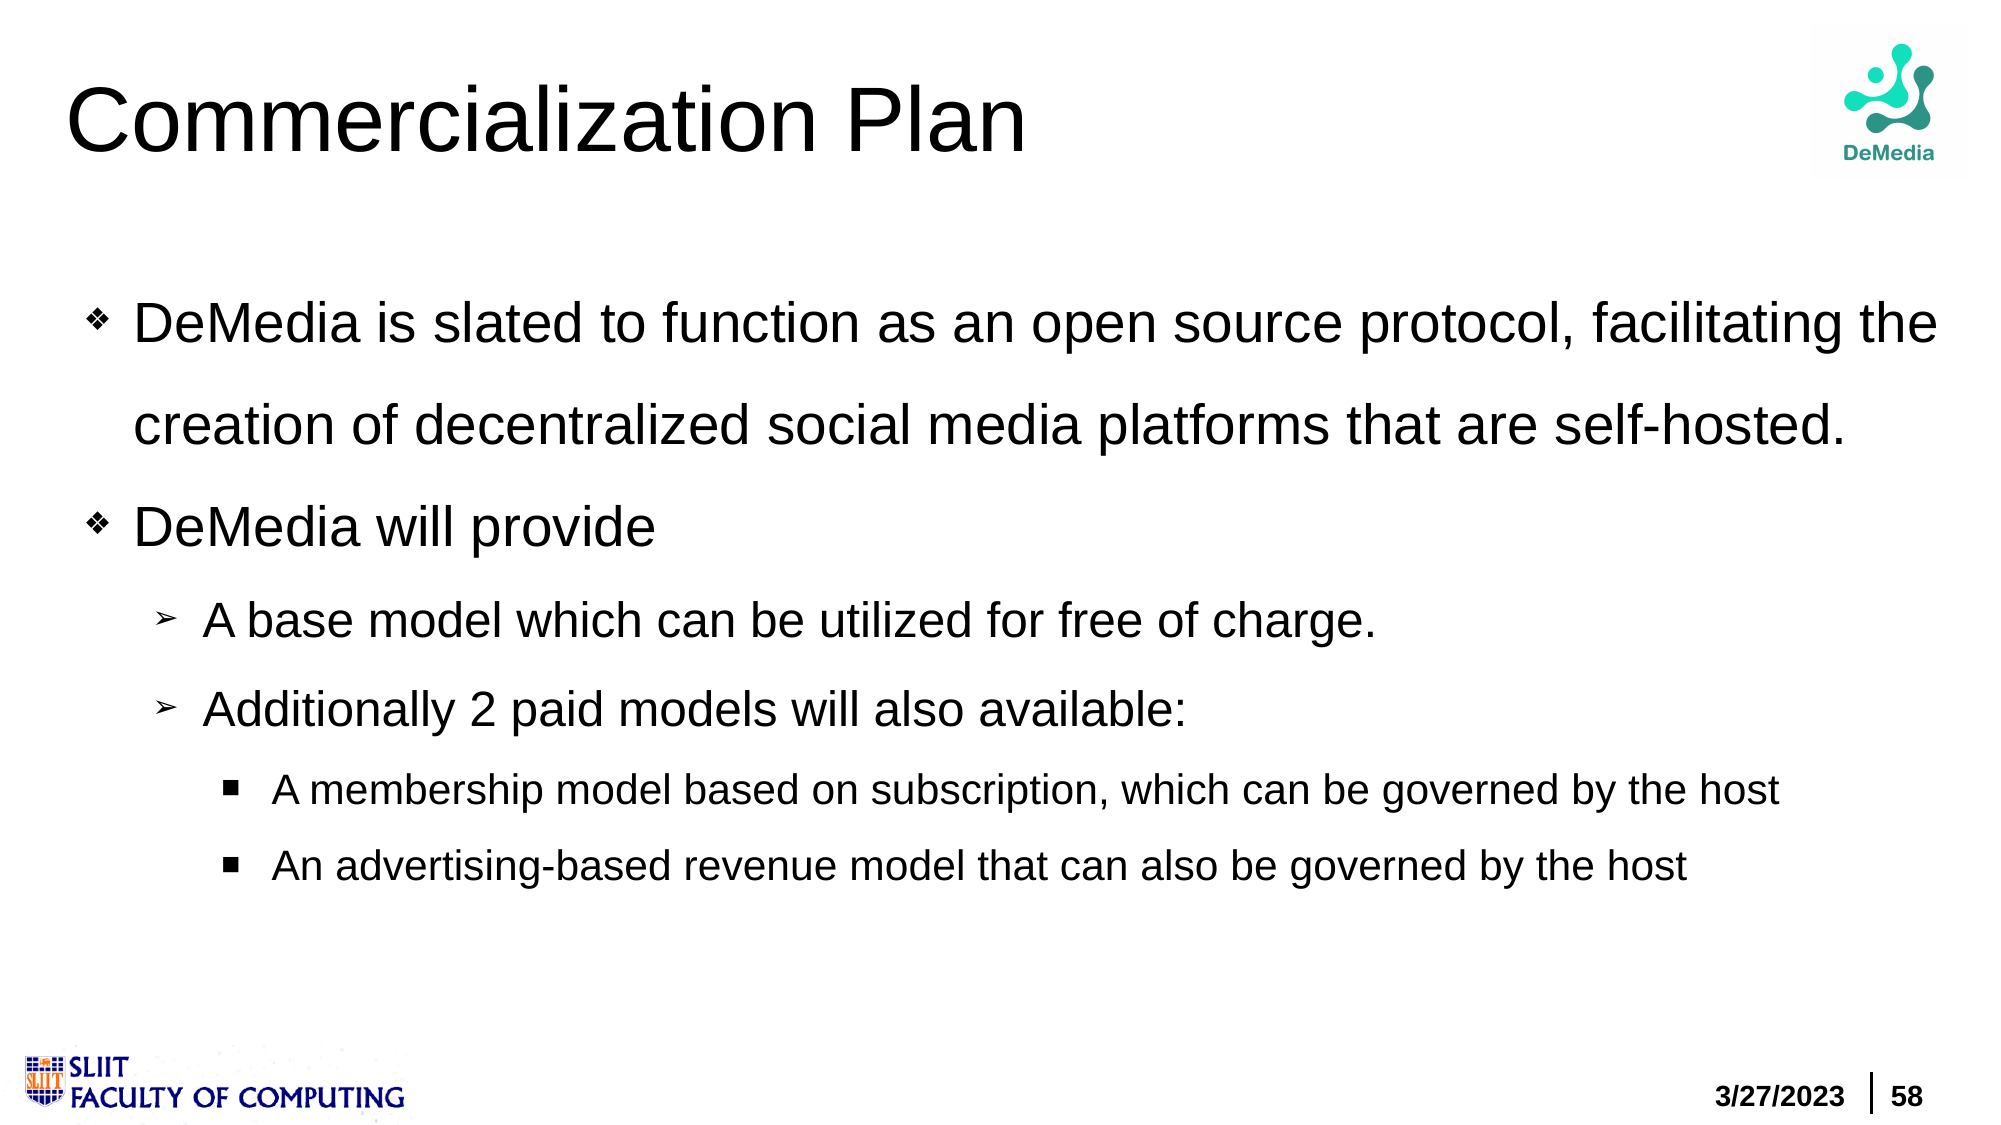

# Commercialization Plan
DeMedia is slated to function as an open source protocol, facilitating the creation of decentralized social media platforms that are self-hosted.
DeMedia will provide
A base model which can be utilized for free of charge.
Additionally 2 paid models will also available:
A membership model based on subscription, which can be governed by the host
An advertising-based revenue model that can also be governed by the host